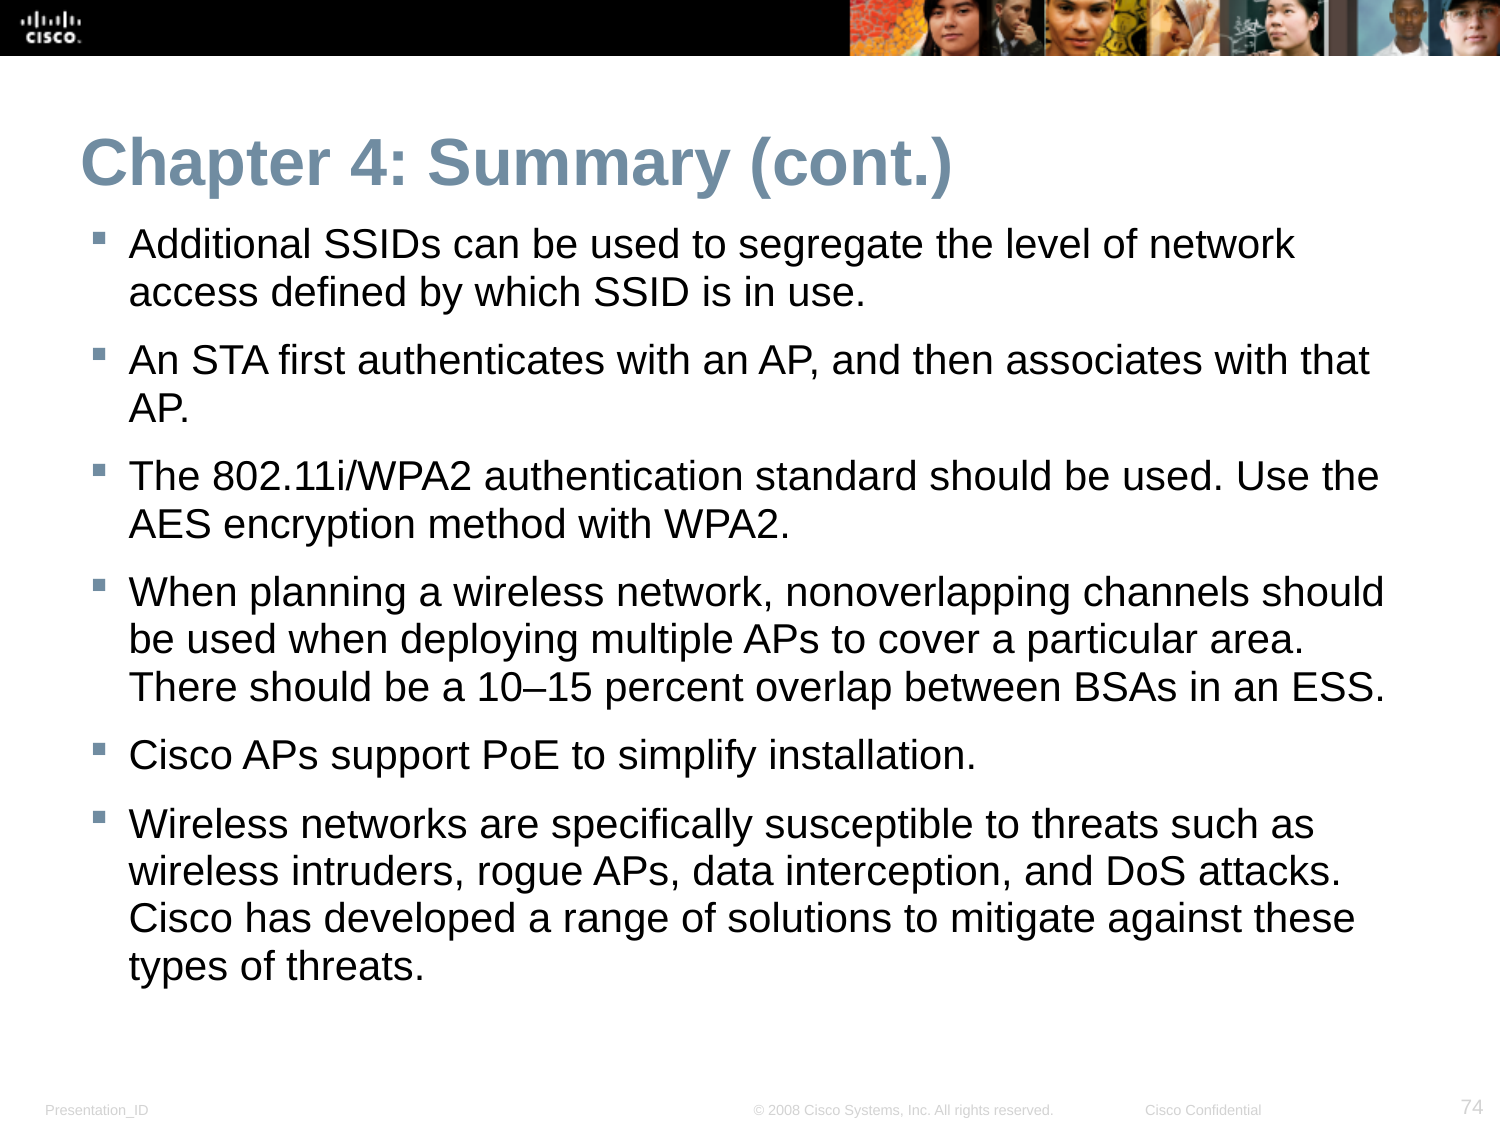

# Chapter 4: Summary (cont.)
Additional SSIDs can be used to segregate the level of network access defined by which SSID is in use.
An STA first authenticates with an AP, and then associates with that AP.
The 802.11i/WPA2 authentication standard should be used. Use the AES encryption method with WPA2.
When planning a wireless network, nonoverlapping channels should be used when deploying multiple APs to cover a particular area. There should be a 10–15 percent overlap between BSAs in an ESS.
Cisco APs support PoE to simplify installation.
Wireless networks are specifically susceptible to threats such as wireless intruders, rogue APs, data interception, and DoS attacks. Cisco has developed a range of solutions to mitigate against these types of threats.